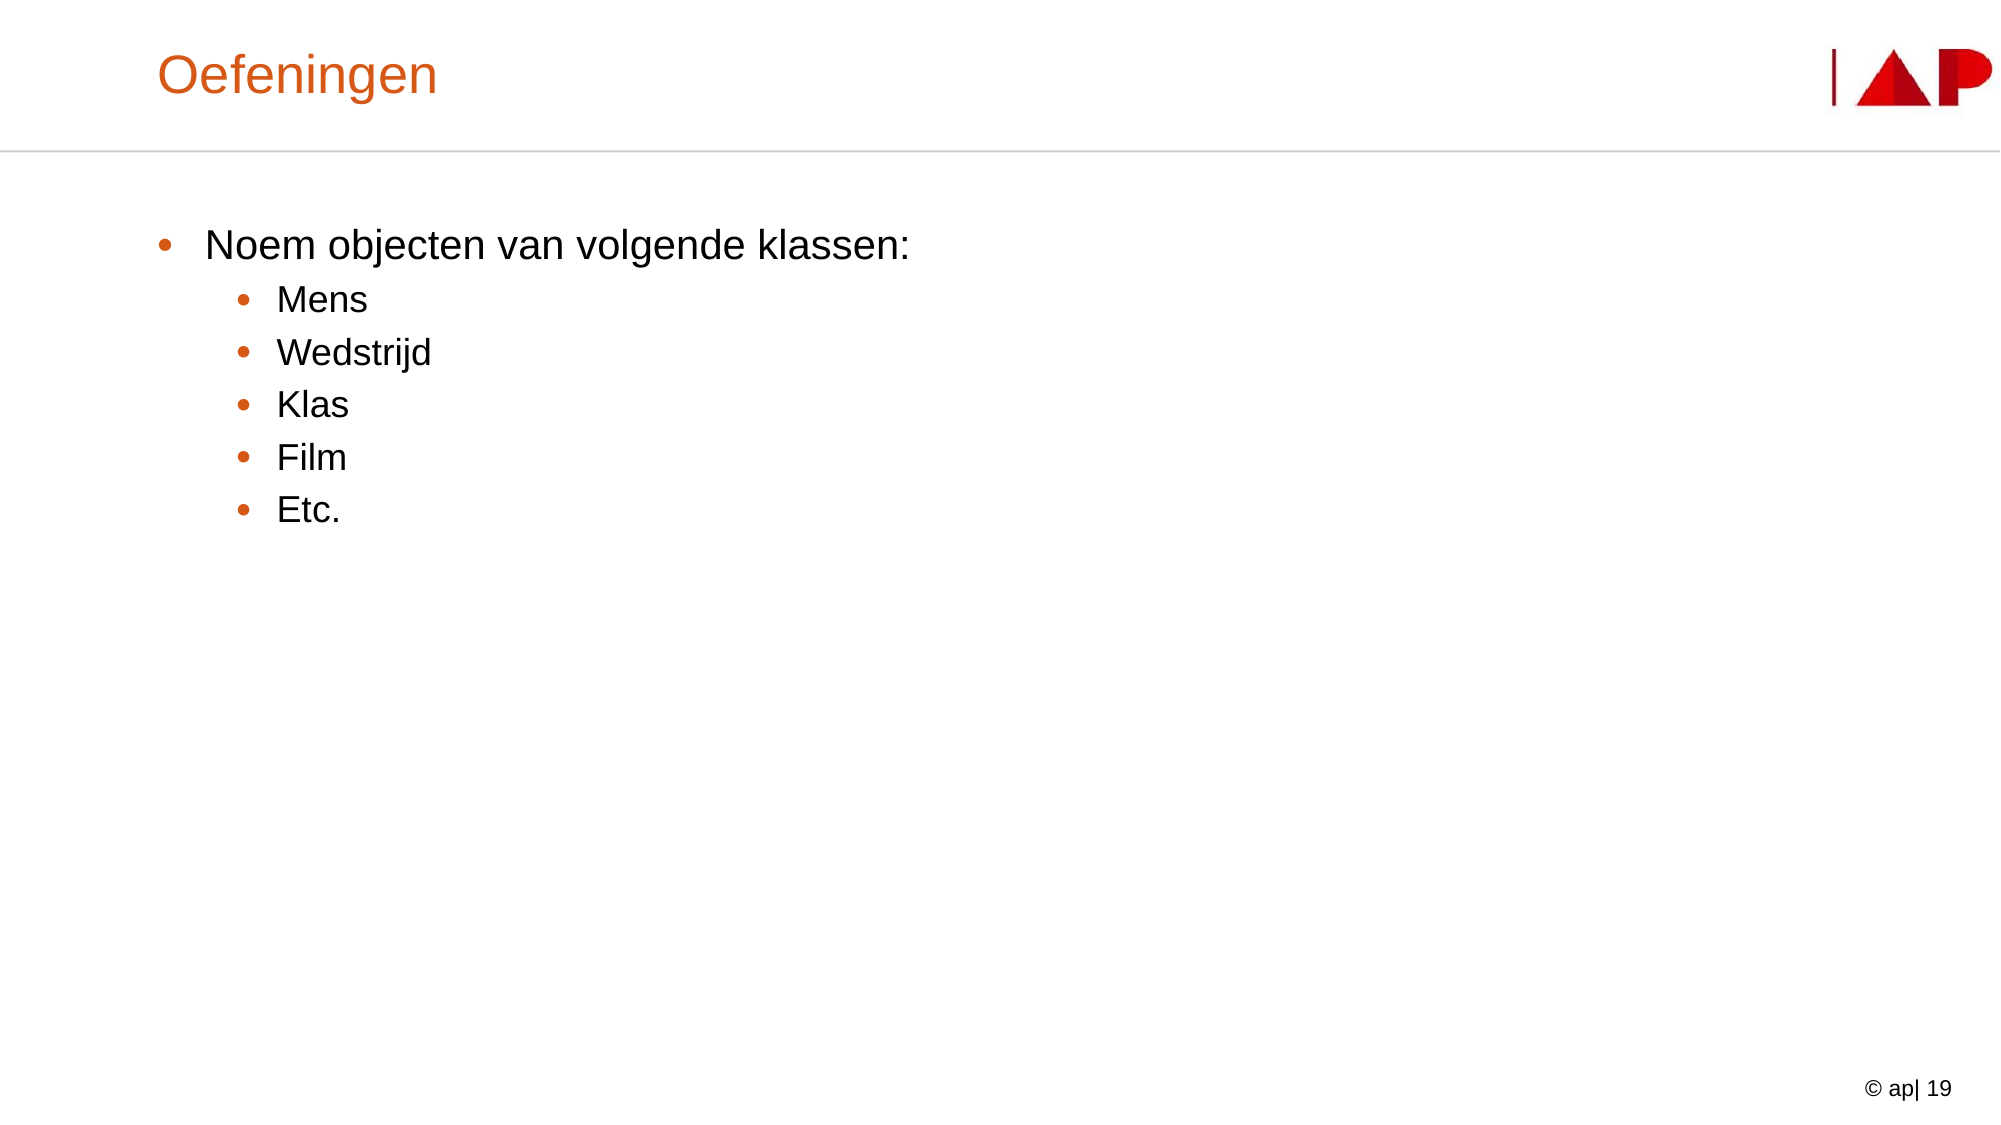

# Oefeningen
Noem objecten van volgende klassen:
Mens
Wedstrijd
Klas
Film
Etc.
© ap| 19